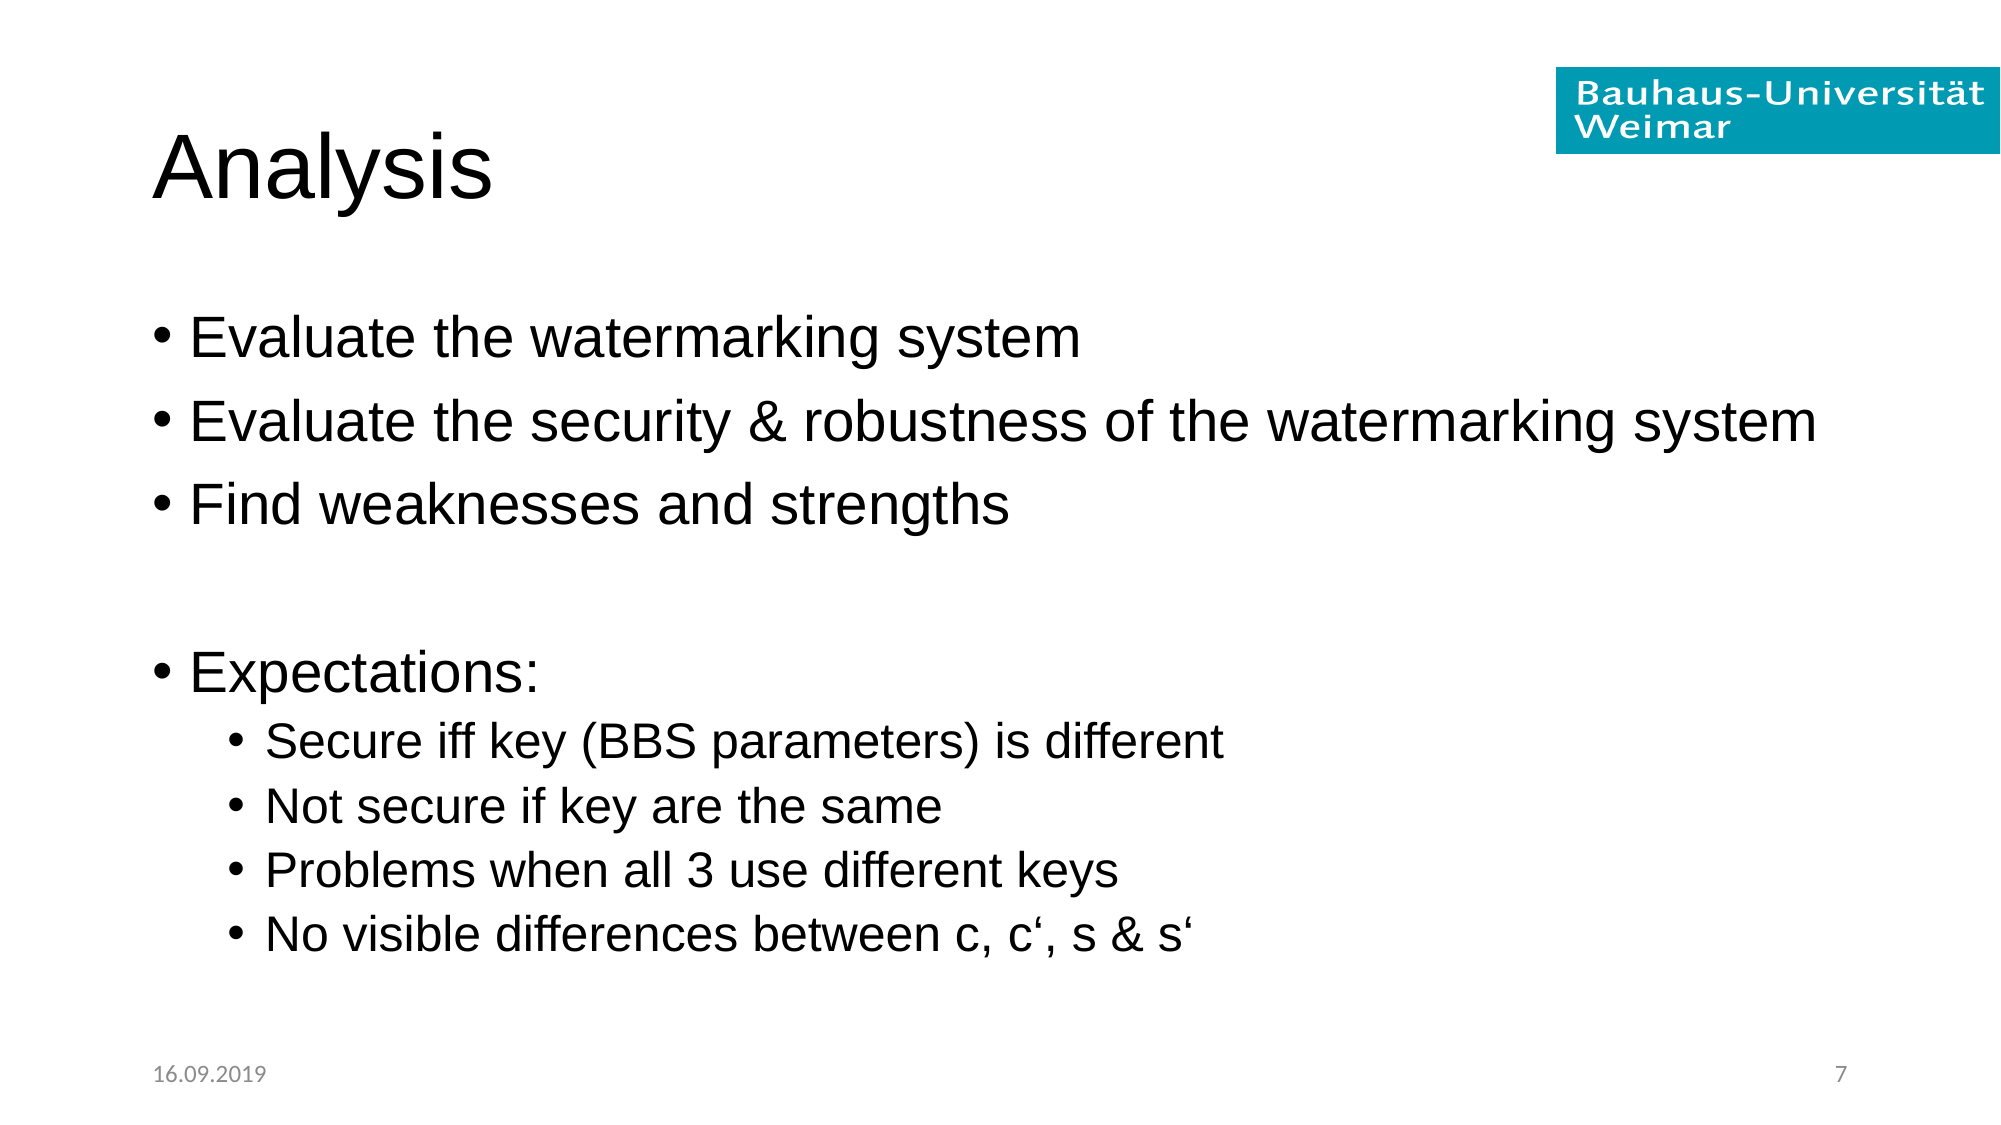

# Analysis
Evaluate the watermarking system
Evaluate the security & robustness of the watermarking system
Find weaknesses and strengths

Expectations:
Secure iff key (BBS parameters) is different
Not secure if key are the same
Problems when all 3 use different keys
No visible differences between c, c‘, s & s‘
16.09.2019

7